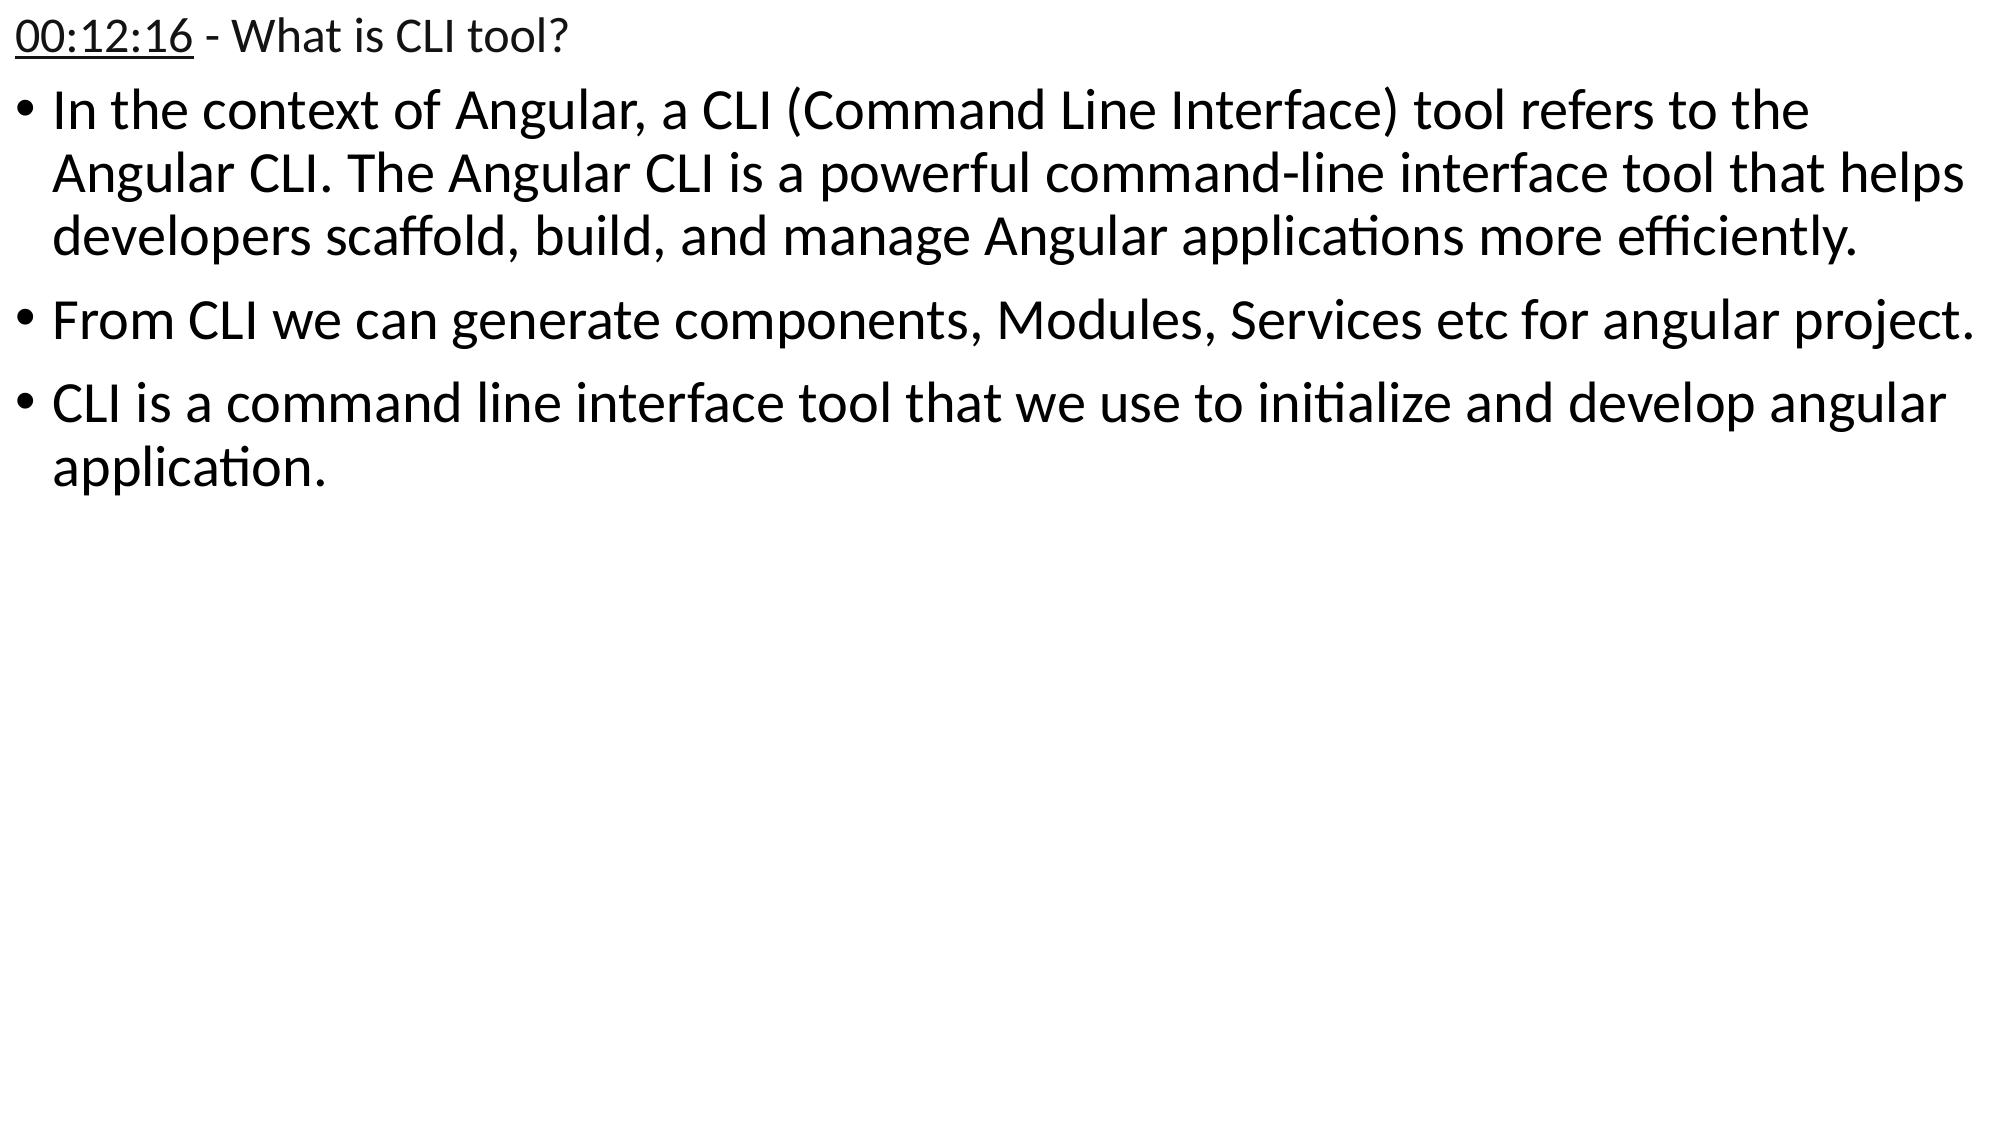

# 00:12:16 - What is CLI tool?
In the context of Angular, a CLI (Command Line Interface) tool refers to the Angular CLI. The Angular CLI is a powerful command-line interface tool that helps developers scaffold, build, and manage Angular applications more efficiently.
From CLI we can generate components, Modules, Services etc for angular project.
CLI is a command line interface tool that we use to initialize and develop angular application.